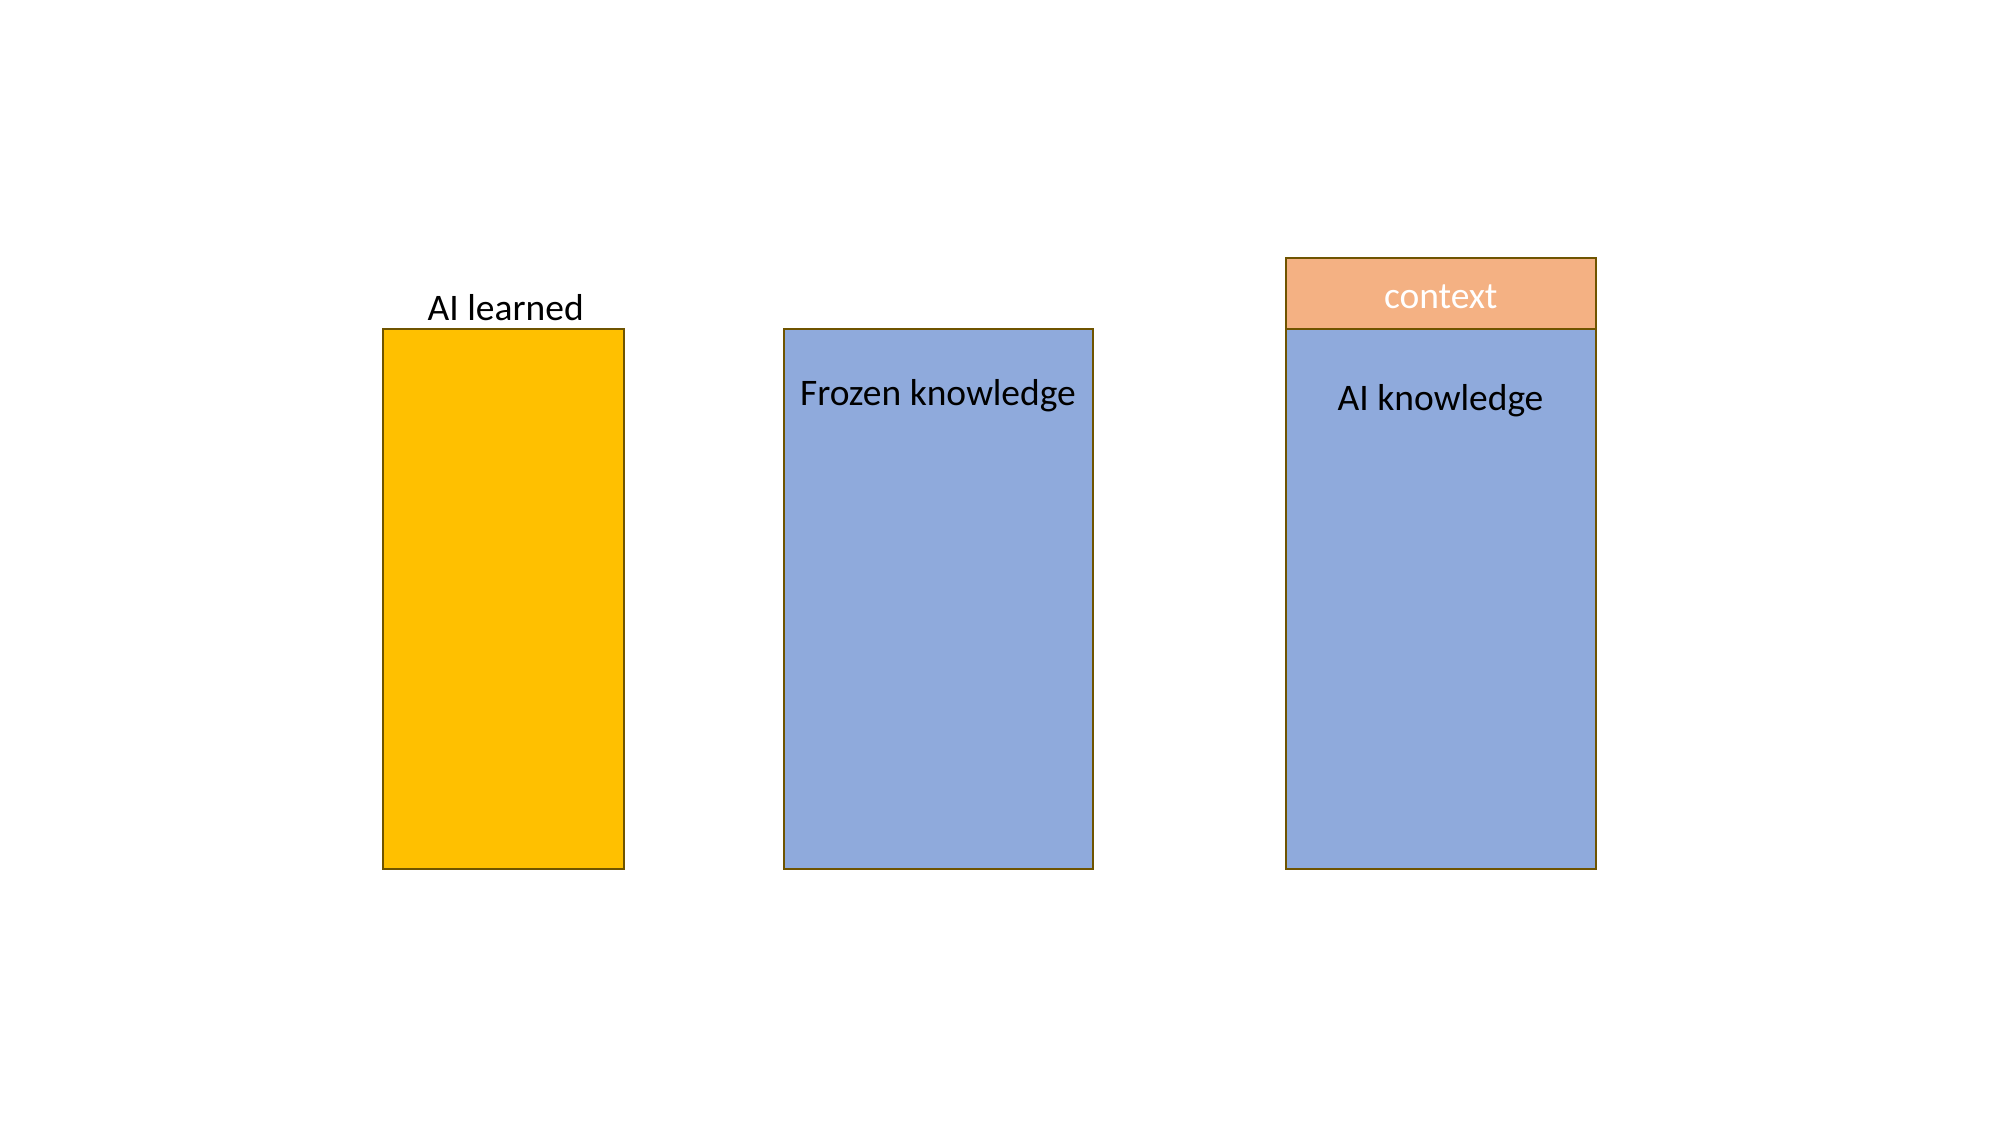

context
AI learned

Frozen knowledge
AI knowledge